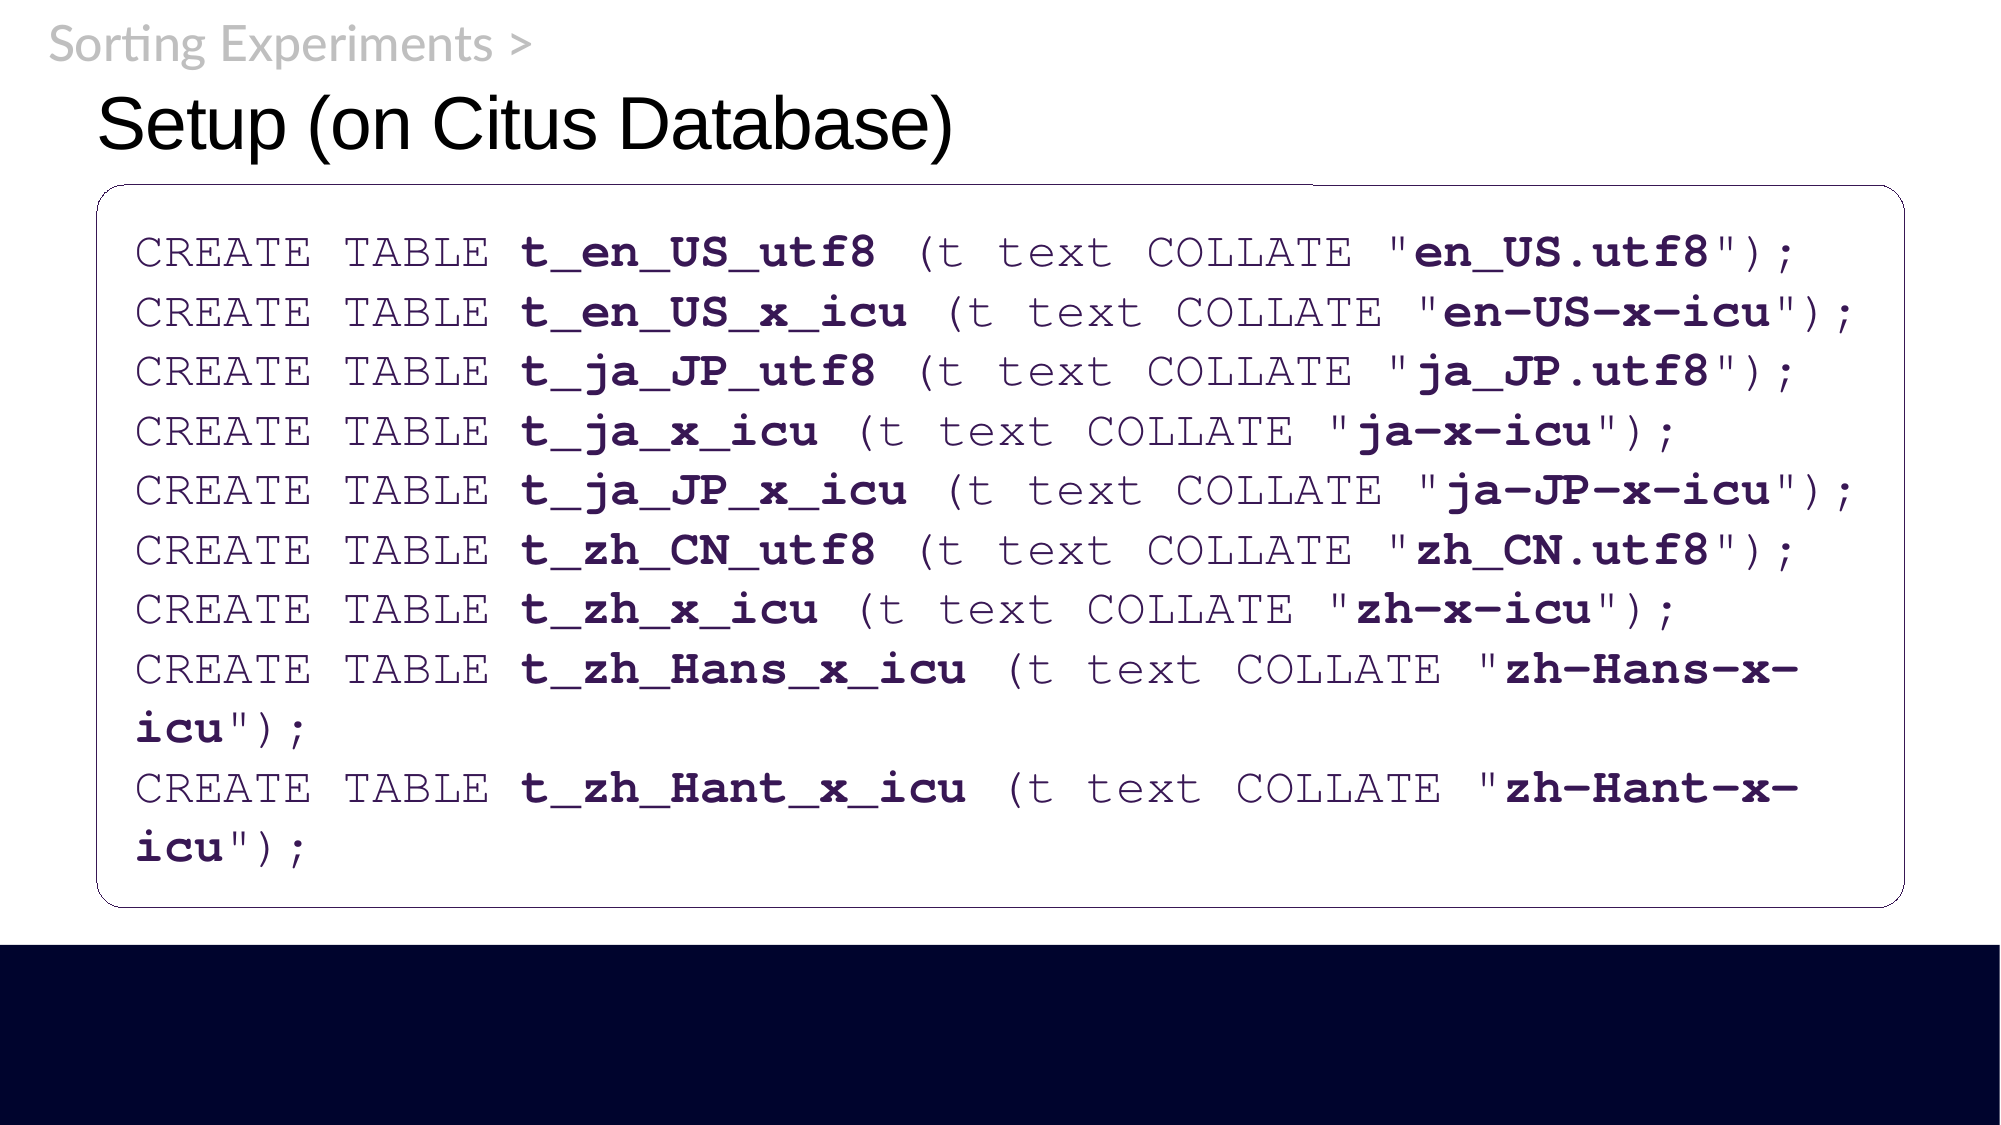

Sorting Experiments >
# Setup (on Citus Database)
CREATE TABLE t_en_US_utf8 (t text COLLATE "en_US.utf8");
CREATE TABLE t_en_US_x_icu (t text COLLATE "en-US-x-icu");
CREATE TABLE t_ja_JP_utf8 (t text COLLATE "ja_JP.utf8");
CREATE TABLE t_ja_x_icu (t text COLLATE "ja-x-icu");
CREATE TABLE t_ja_JP_x_icu (t text COLLATE "ja-JP-x-icu");
CREATE TABLE t_zh_CN_utf8 (t text COLLATE "zh_CN.utf8");
CREATE TABLE t_zh_x_icu (t text COLLATE "zh-x-icu");
CREATE TABLE t_zh_Hans_x_icu (t text COLLATE "zh-Hans-x-icu");
CREATE TABLE t_zh_Hant_x_icu (t text COLLATE "zh-Hant-x-icu");